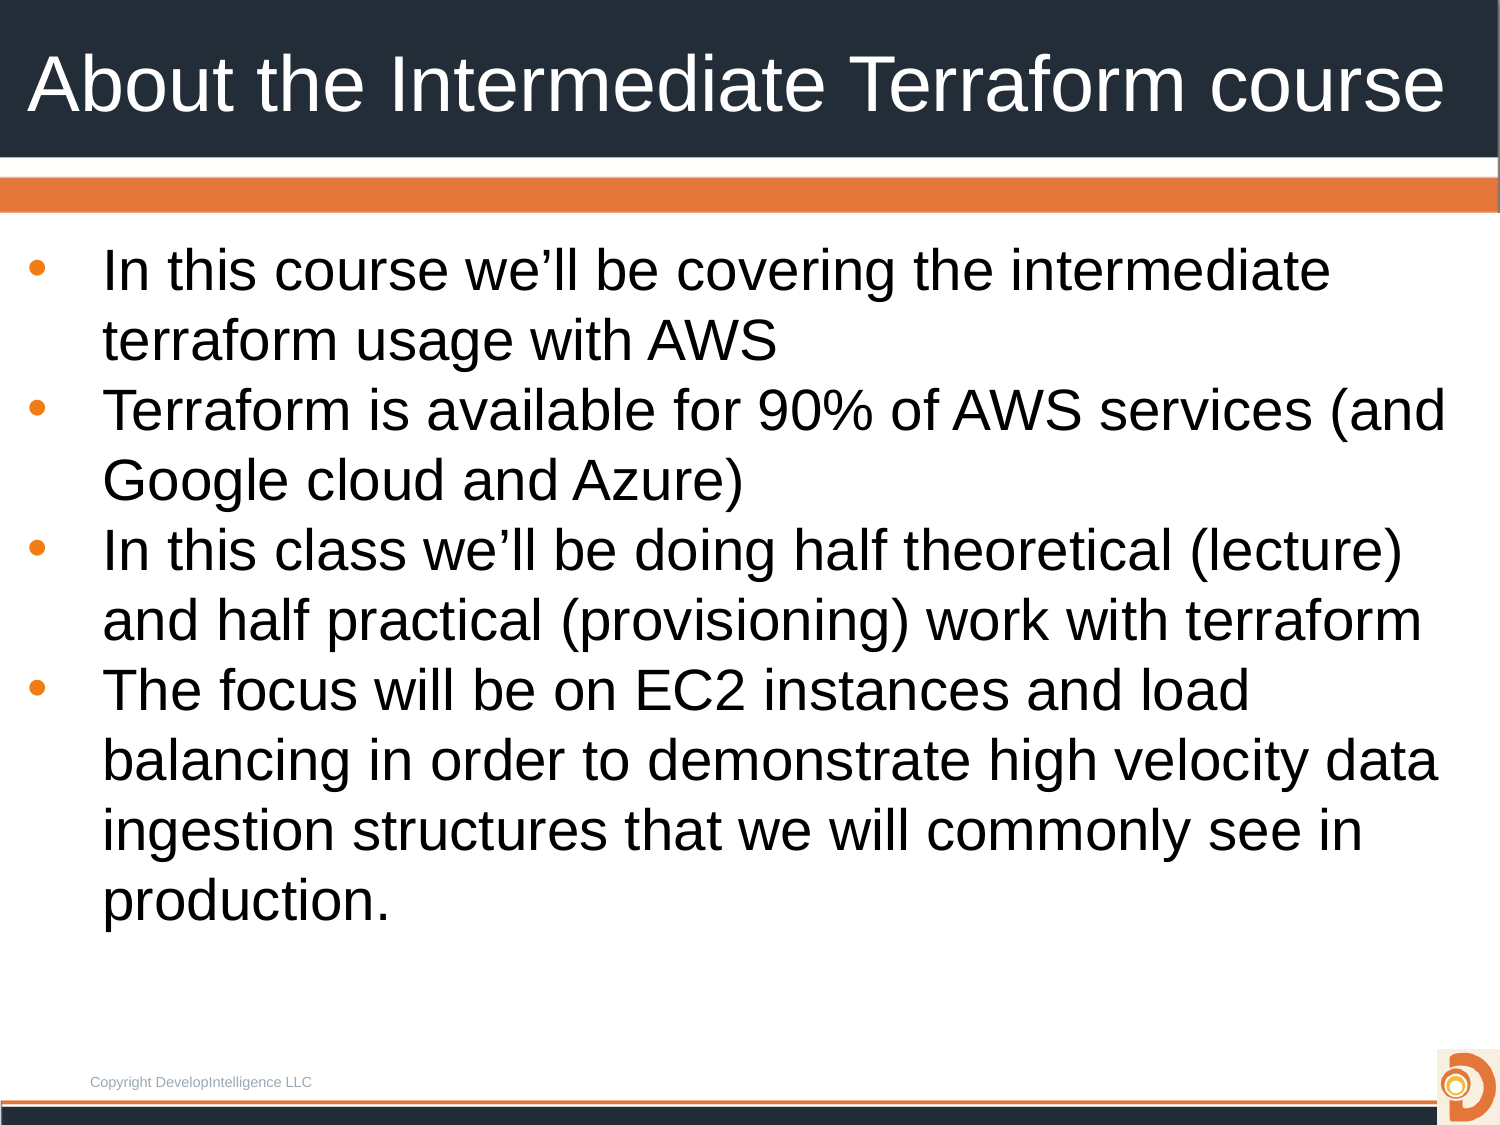

# About the Intermediate Terraform course
In this course we’ll be covering the intermediate terraform usage with AWS
Terraform is available for 90% of AWS services (and Google cloud and Azure)
In this class we’ll be doing half theoretical (lecture) and half practical (provisioning) work with terraform
The focus will be on EC2 instances and load balancing in order to demonstrate high velocity data ingestion structures that we will commonly see in production.
Copyright DevelopIntelligence LLC